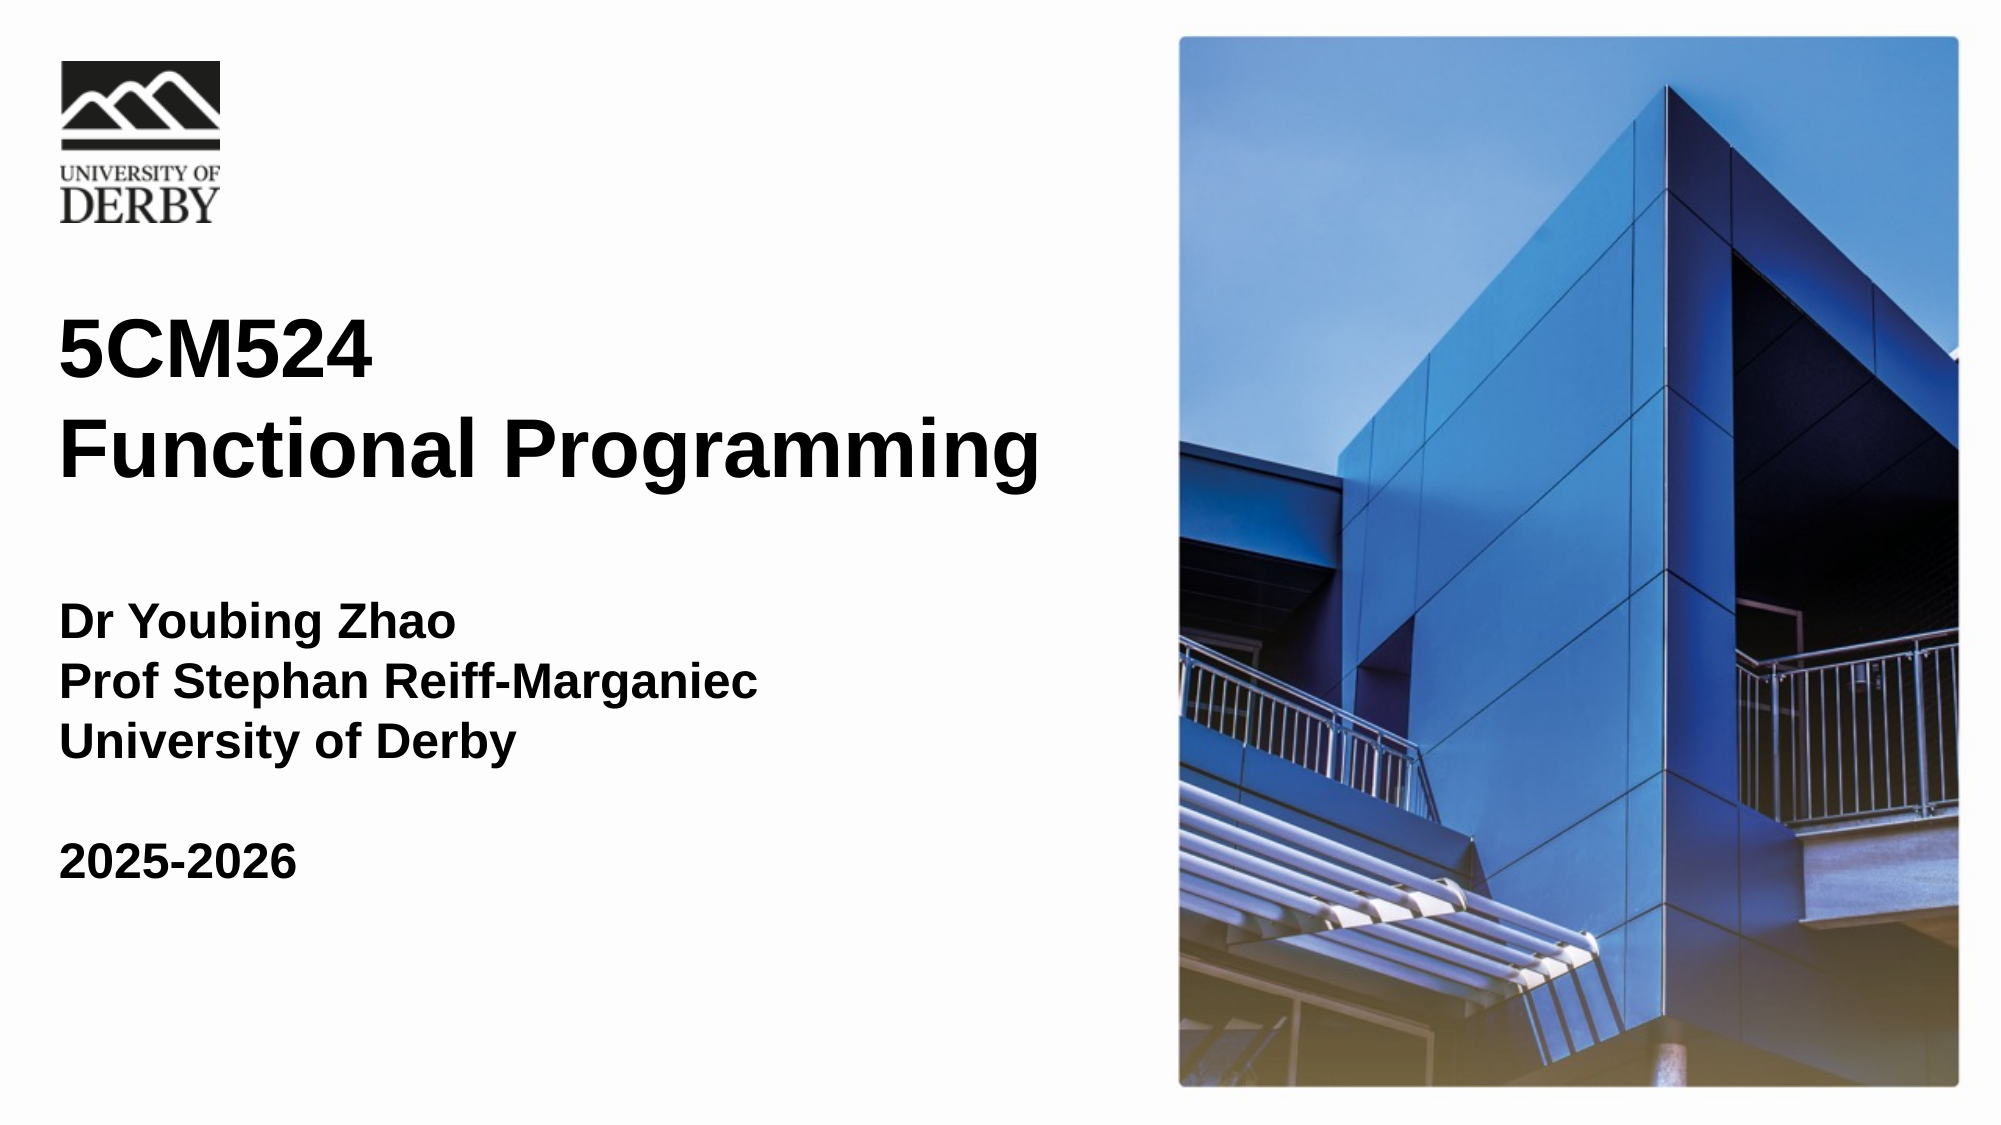

5CM524
Functional Programming
Dr Youbing Zhao
Prof Stephan Reiff-Marganiec University of Derby

2025-2026